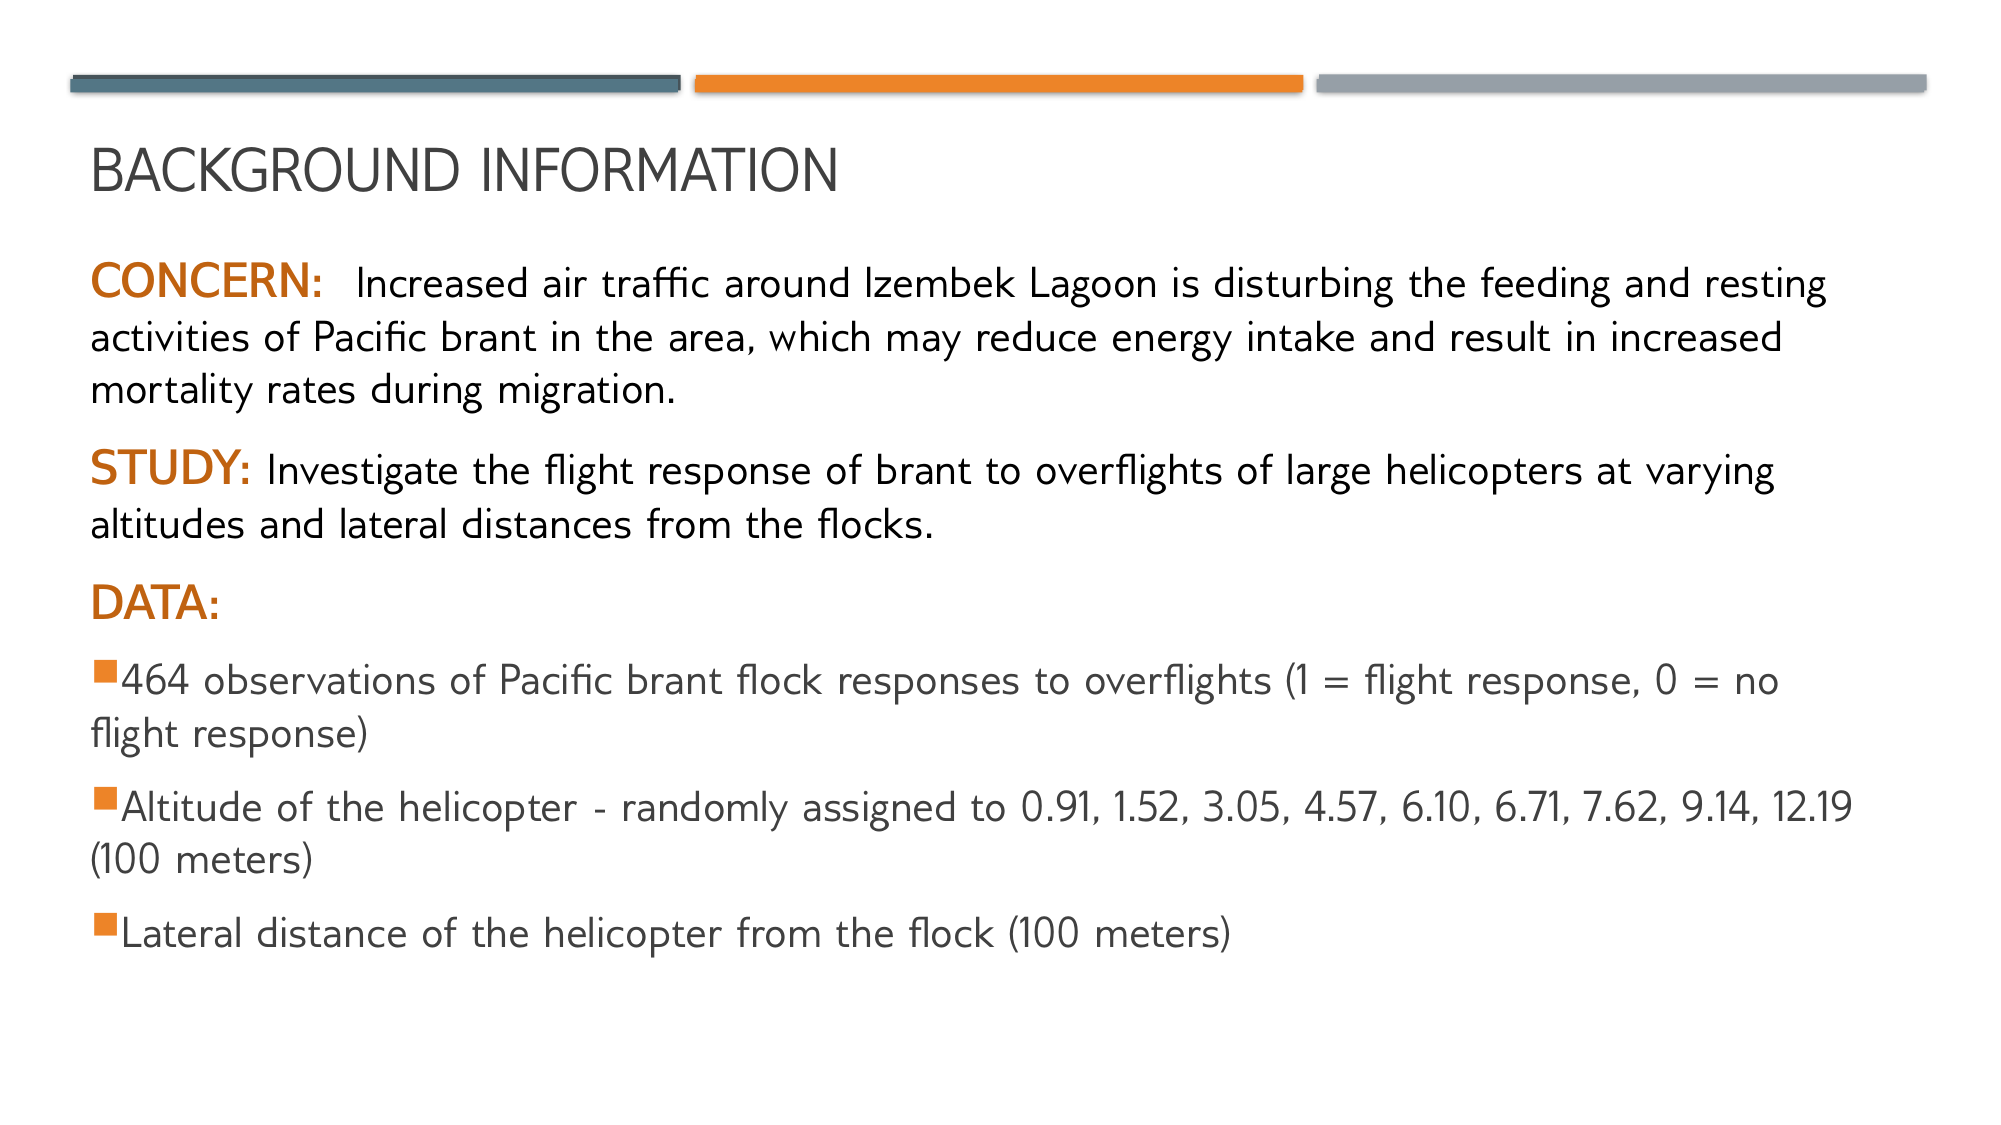

# Background information
CONCERN:  Increased air traffic around Izembek Lagoon is disturbing the feeding and resting activities of Pacific brant in the area, which may reduce energy intake and result in increased mortality rates during migration.
STUDY: Investigate the flight response of brant to overflights of large helicopters at varying altitudes and lateral distances from the flocks.
DATA:
464 observations of Pacific brant flock responses to overflights (1 = flight response, 0 = no flight response)
Altitude of the helicopter - randomly assigned to 0.91, 1.52, 3.05, 4.57, 6.10, 6.71, 7.62, 9.14, 12.19 (100 meters)
Lateral distance of the helicopter from the flock (100 meters)